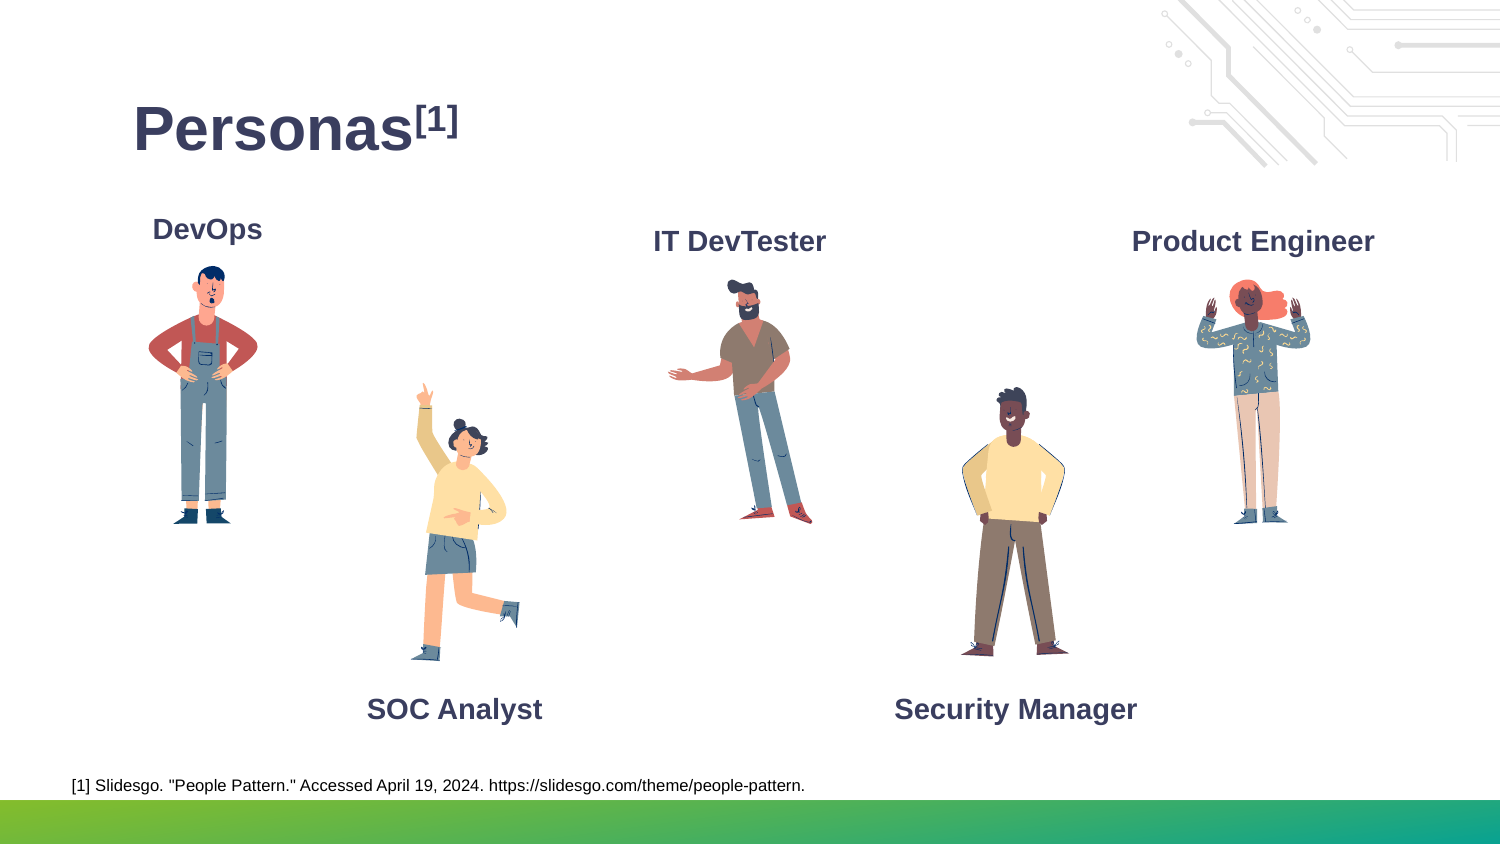

# Personas[1]
DevOps
IT DevTester
Product Engineer

Security Manager
SOC Analyst
[1] Slidesgo. "People Pattern." Accessed April 19, 2024. https://slidesgo.com/theme/people-pattern.